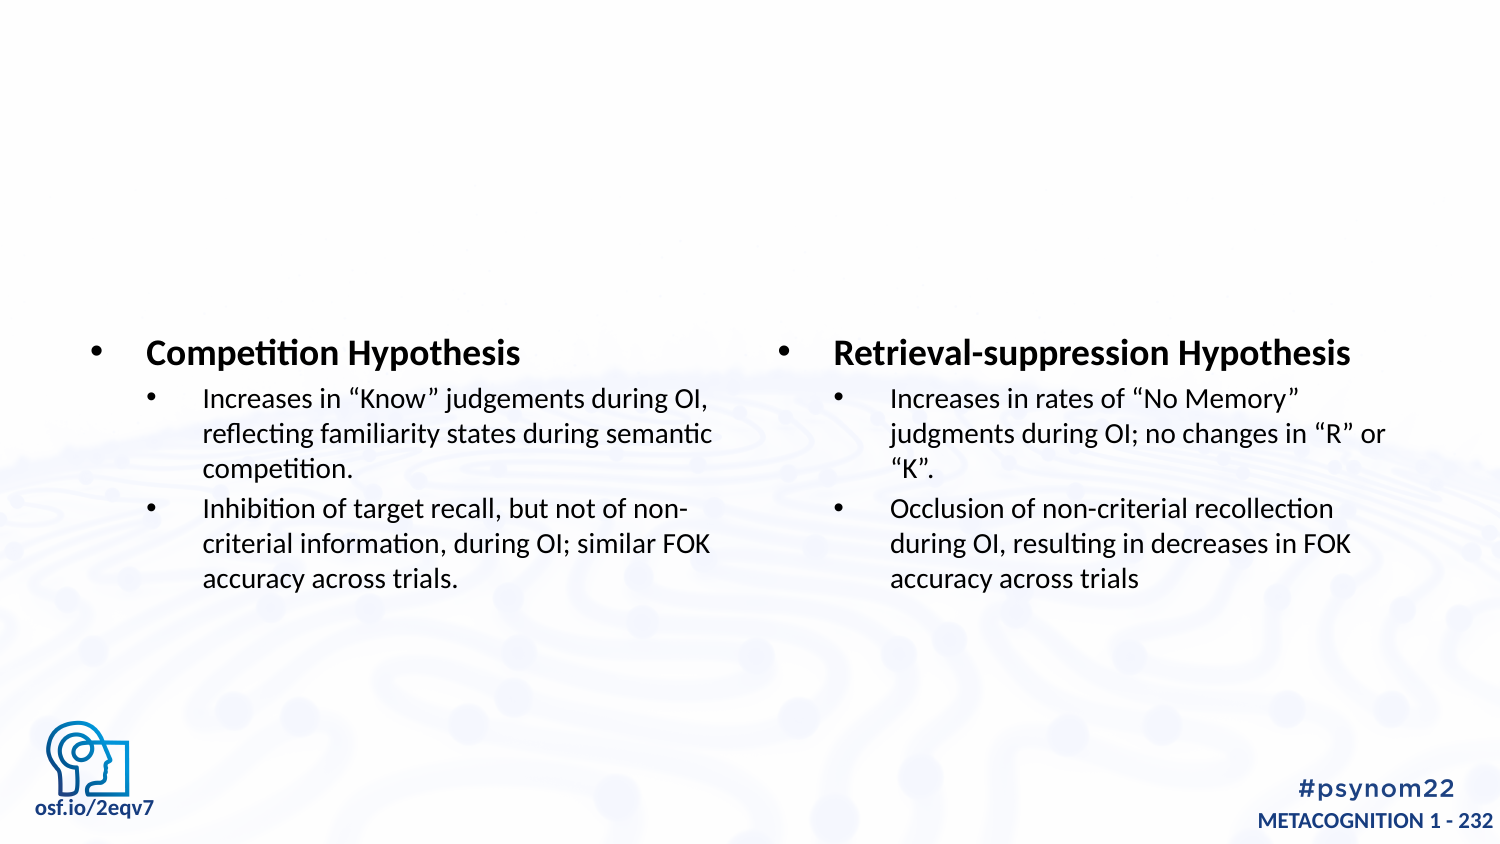

Competition Hypothesis
Increases in “Know” judgements during OI, reflecting familiarity states during semantic competition.
Inhibition of target recall, but not of non-criterial information, during OI; similar FOK accuracy across trials.
Retrieval-suppression Hypothesis
Increases in rates of “No Memory” judgments during OI; no changes in “R” or “K”.
Occlusion of non-criterial recollection during OI, resulting in decreases in FOK accuracy across trials